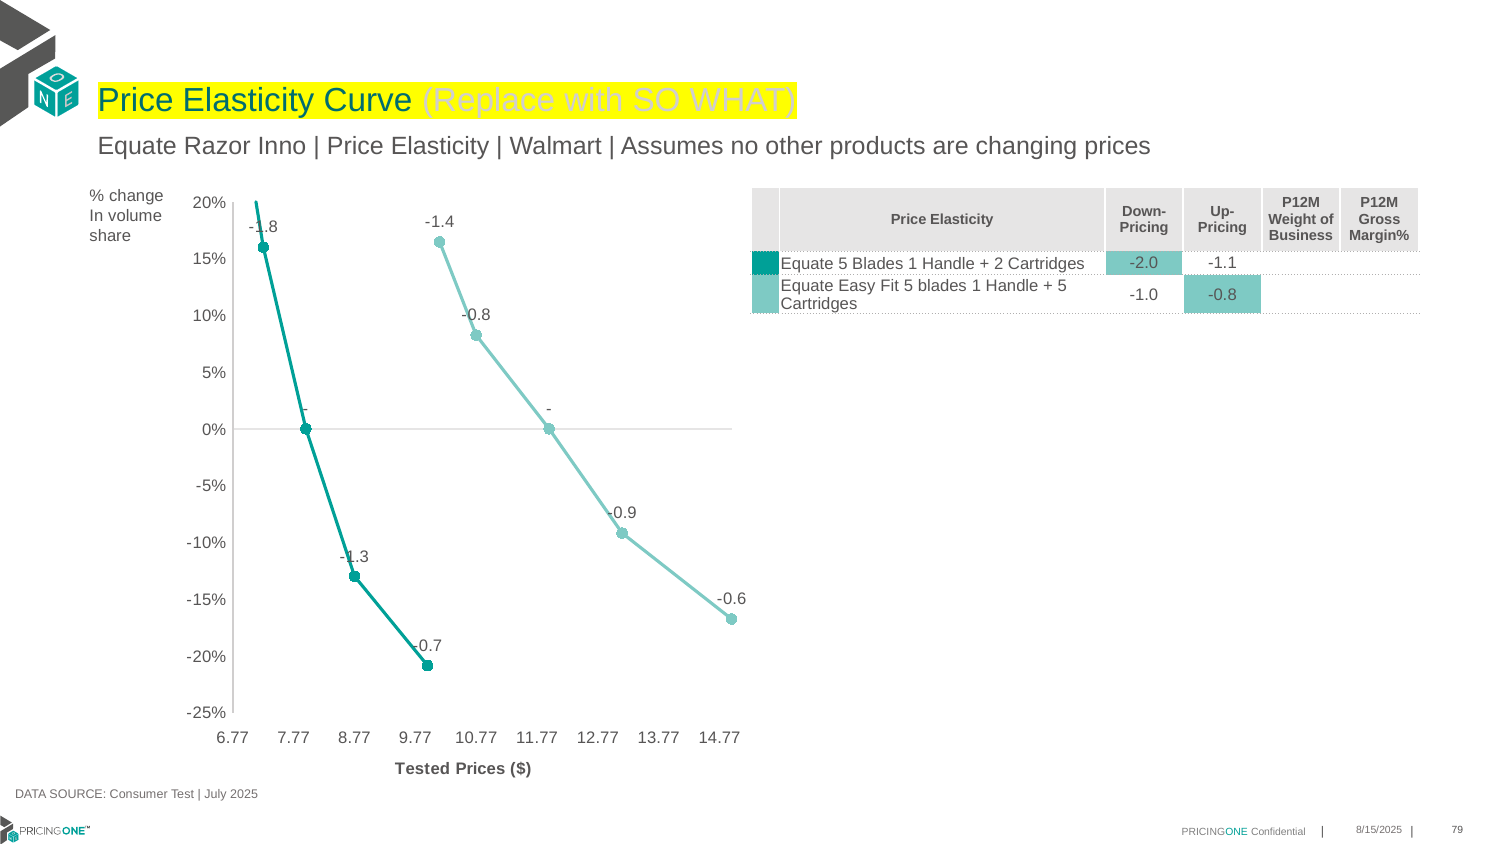

# Price Elasticity Curve (Replace with SO WHAT)
Equate Razor Inno | Price Elasticity | Walmart | Assumes no other products are changing prices
% change In volume share
|  | Price Elasticity | Down-Pricing | Up-Pricing | P12M Weight of Business | P12M Gross Margin% |
| --- | --- | --- | --- | --- | --- |
|  | Equate 5 Blades 1 Handle + 2 Cartridges | -2.0 | -1.1 |  |  |
|  | Equate Easy Fit 5 blades 1 Handle + 5 Cartridges | -1.0 | -0.8 |  |  |

### Chart

| Category | Equate 5 Blades 1 Handle + 2 Cartridges | Equate Easy Fit 5 blades 1 Handle + 5 Cartridges |
|---|---|---|
DATA SOURCE: Consumer Test | July 2025

8/15/2025
79